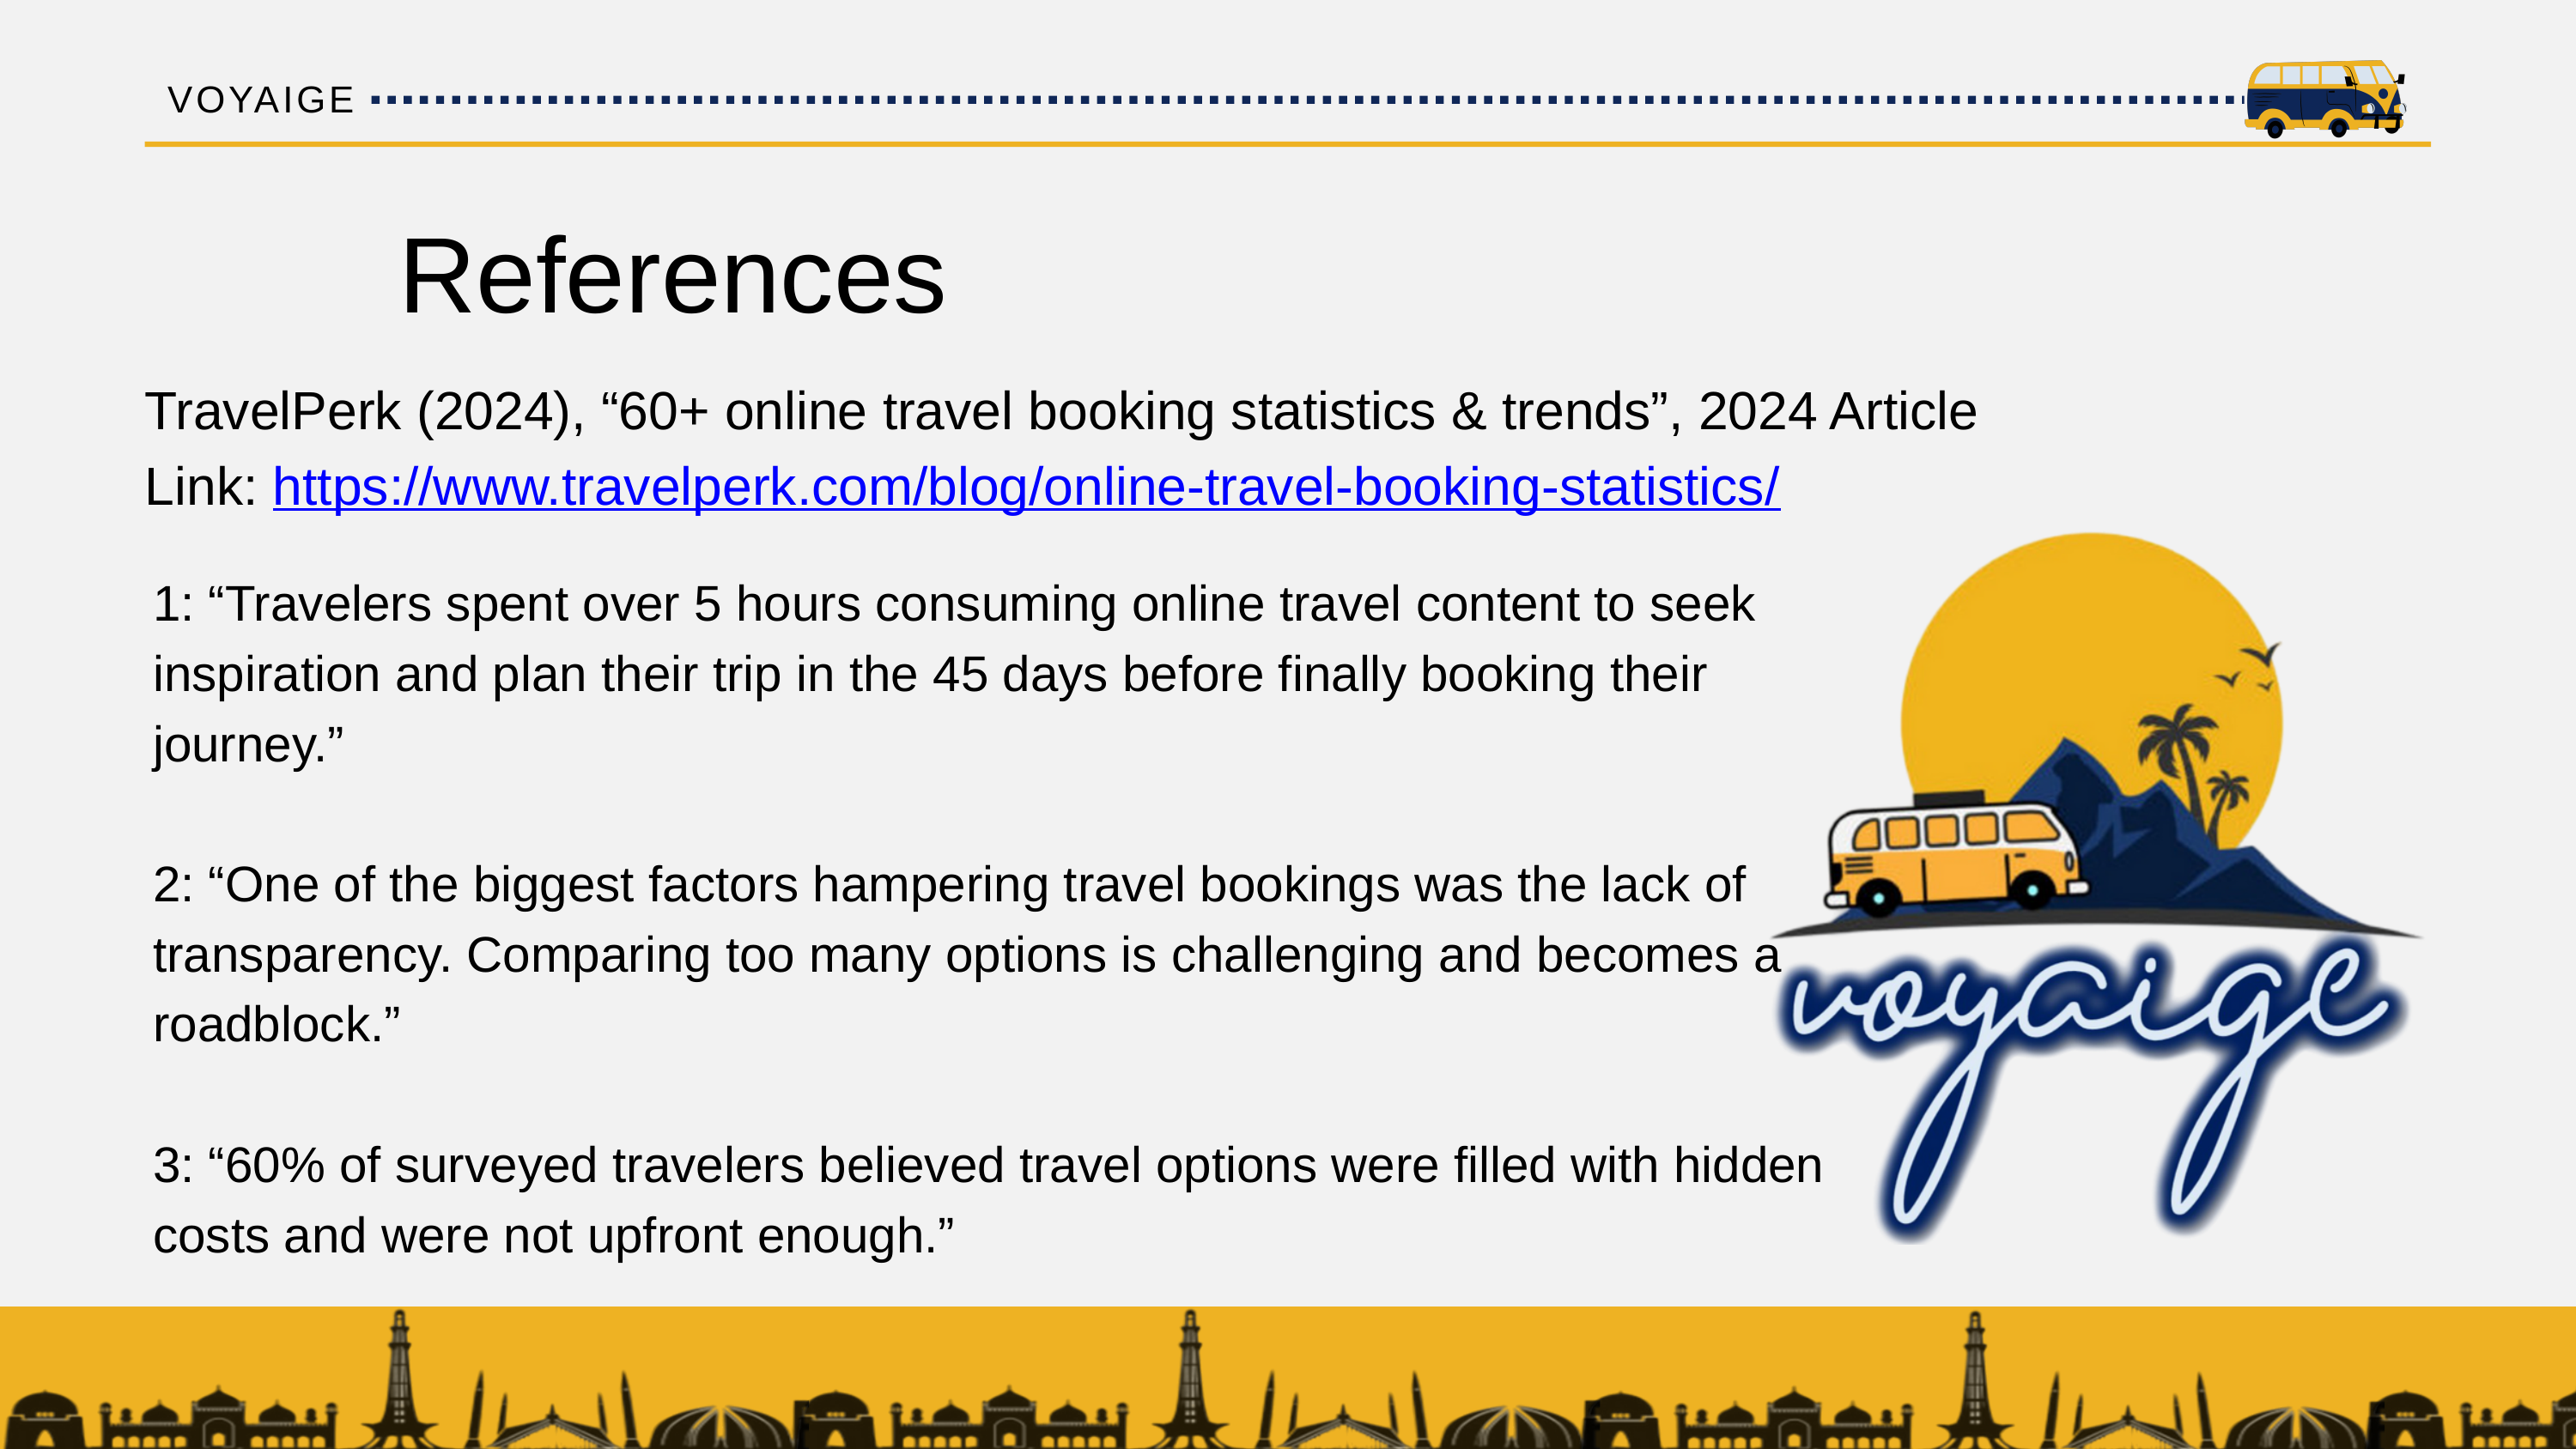

VOYAIGE
17/17

References
TravelPerk (2024), “60+ online travel booking statistics & trends”, 2024 Article
Link: https://www.travelperk.com/blog/online-travel-booking-statistics/

1: “Travelers spent over 5 hours consuming online travel content to seek inspiration and plan their trip in the 45 days before finally booking their journey.”

2: “One of the biggest factors hampering travel bookings was the lack of transparency. Comparing too many options is challenging and becomes a roadblock.”

3: “60% of surveyed travelers believed travel options were filled with hidden costs and were not upfront enough.”